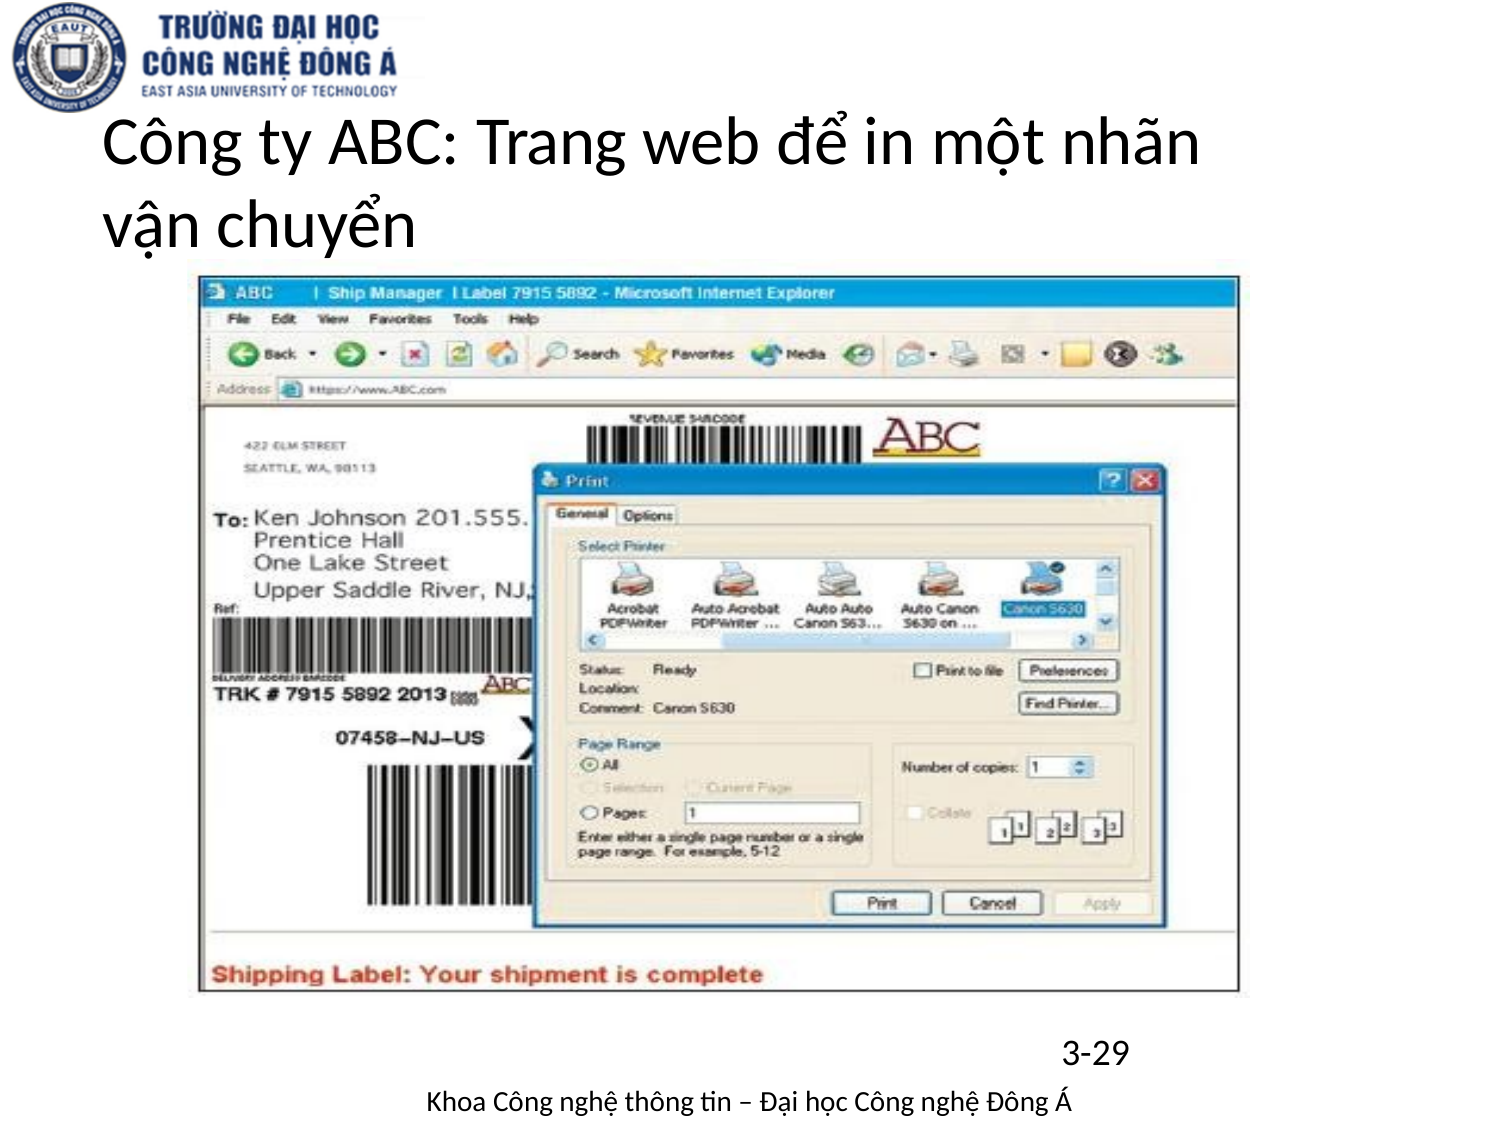

# Công ty ABC: Trang web để in một nhãn  vận chuyển

3-29